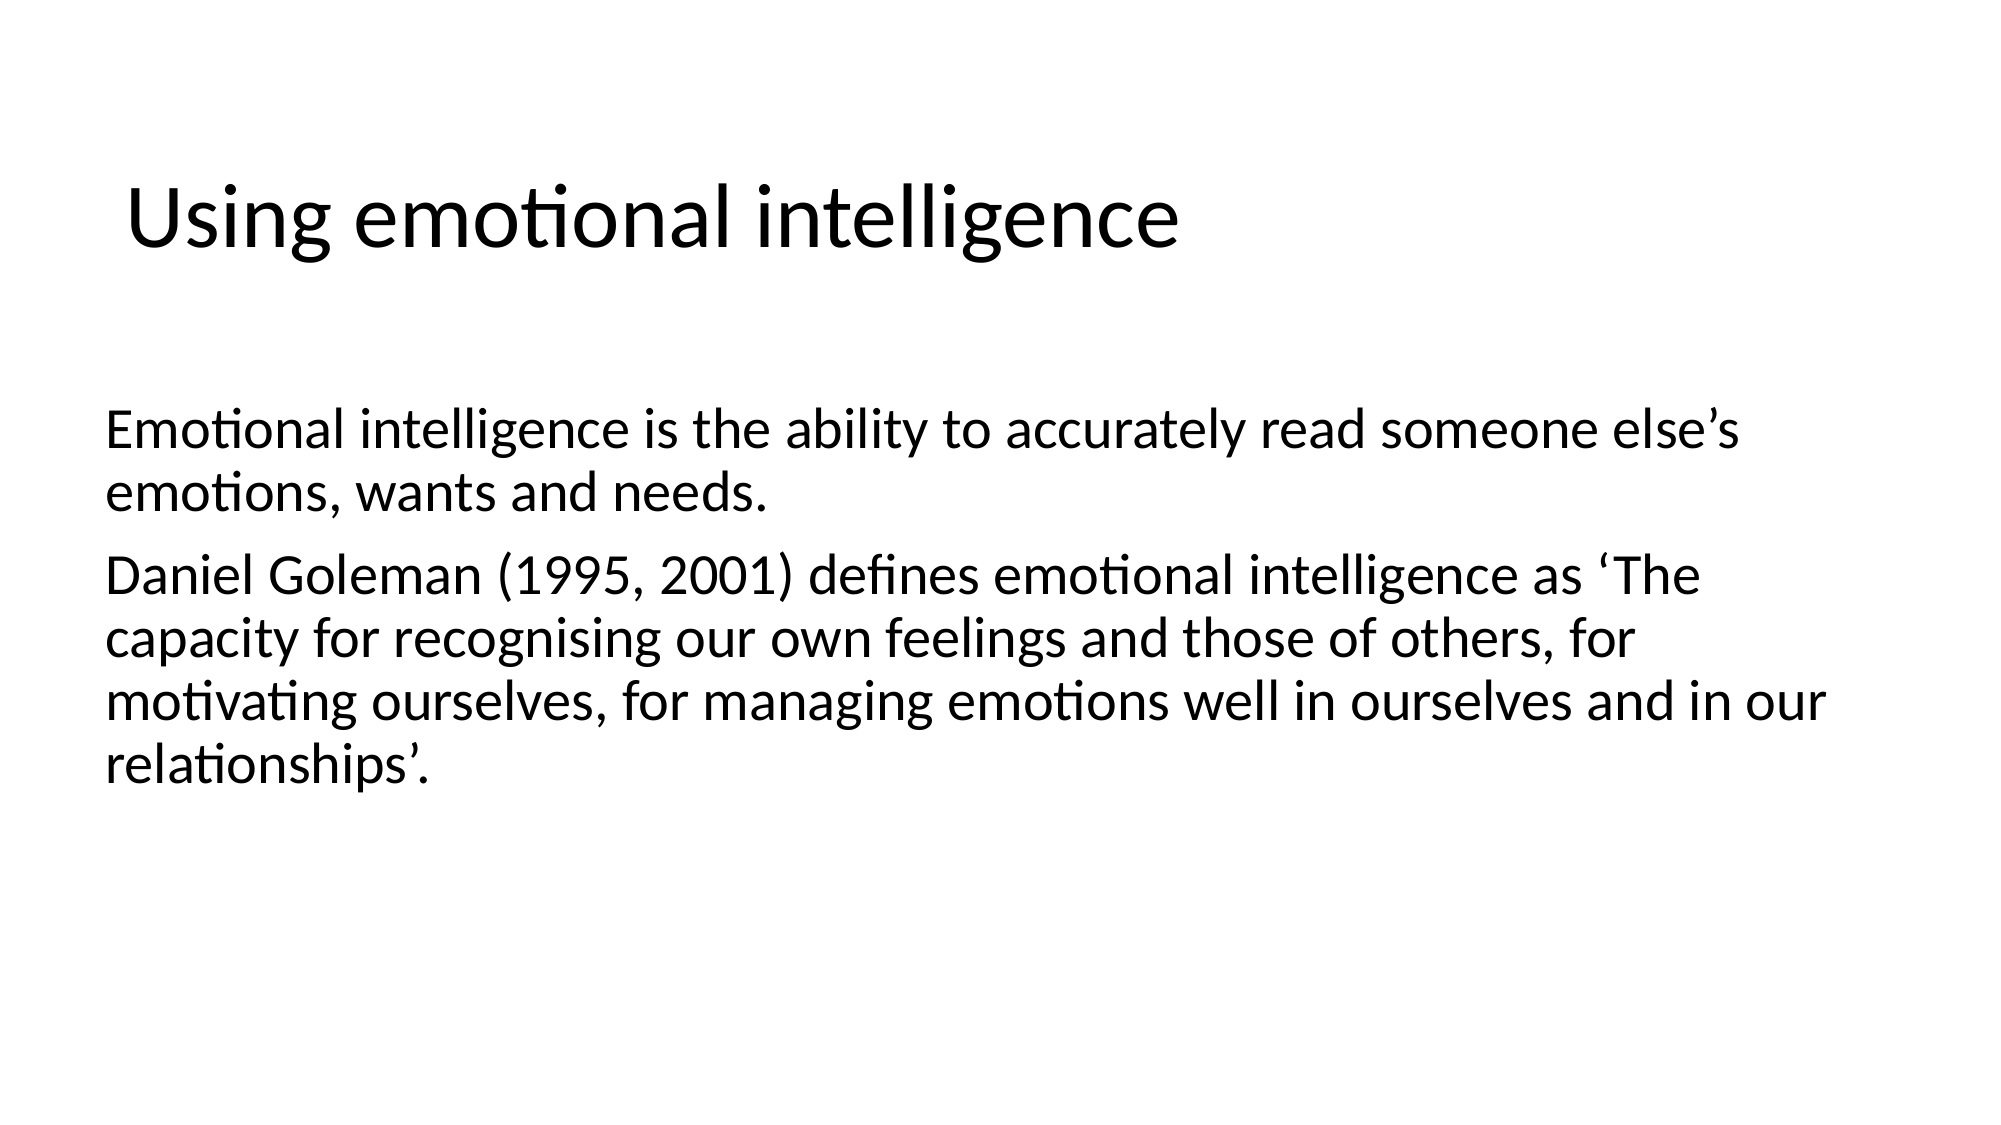

# Using emotional intelligence
Emotional intelligence is the ability to accurately read someone else’s emotions, wants and needs.
Daniel Goleman (1995, 2001) defines emotional intelligence as ‘The capacity for recognising our own feelings and those of others, for motivating ourselves, for managing emotions well in ourselves and in our relationships’.